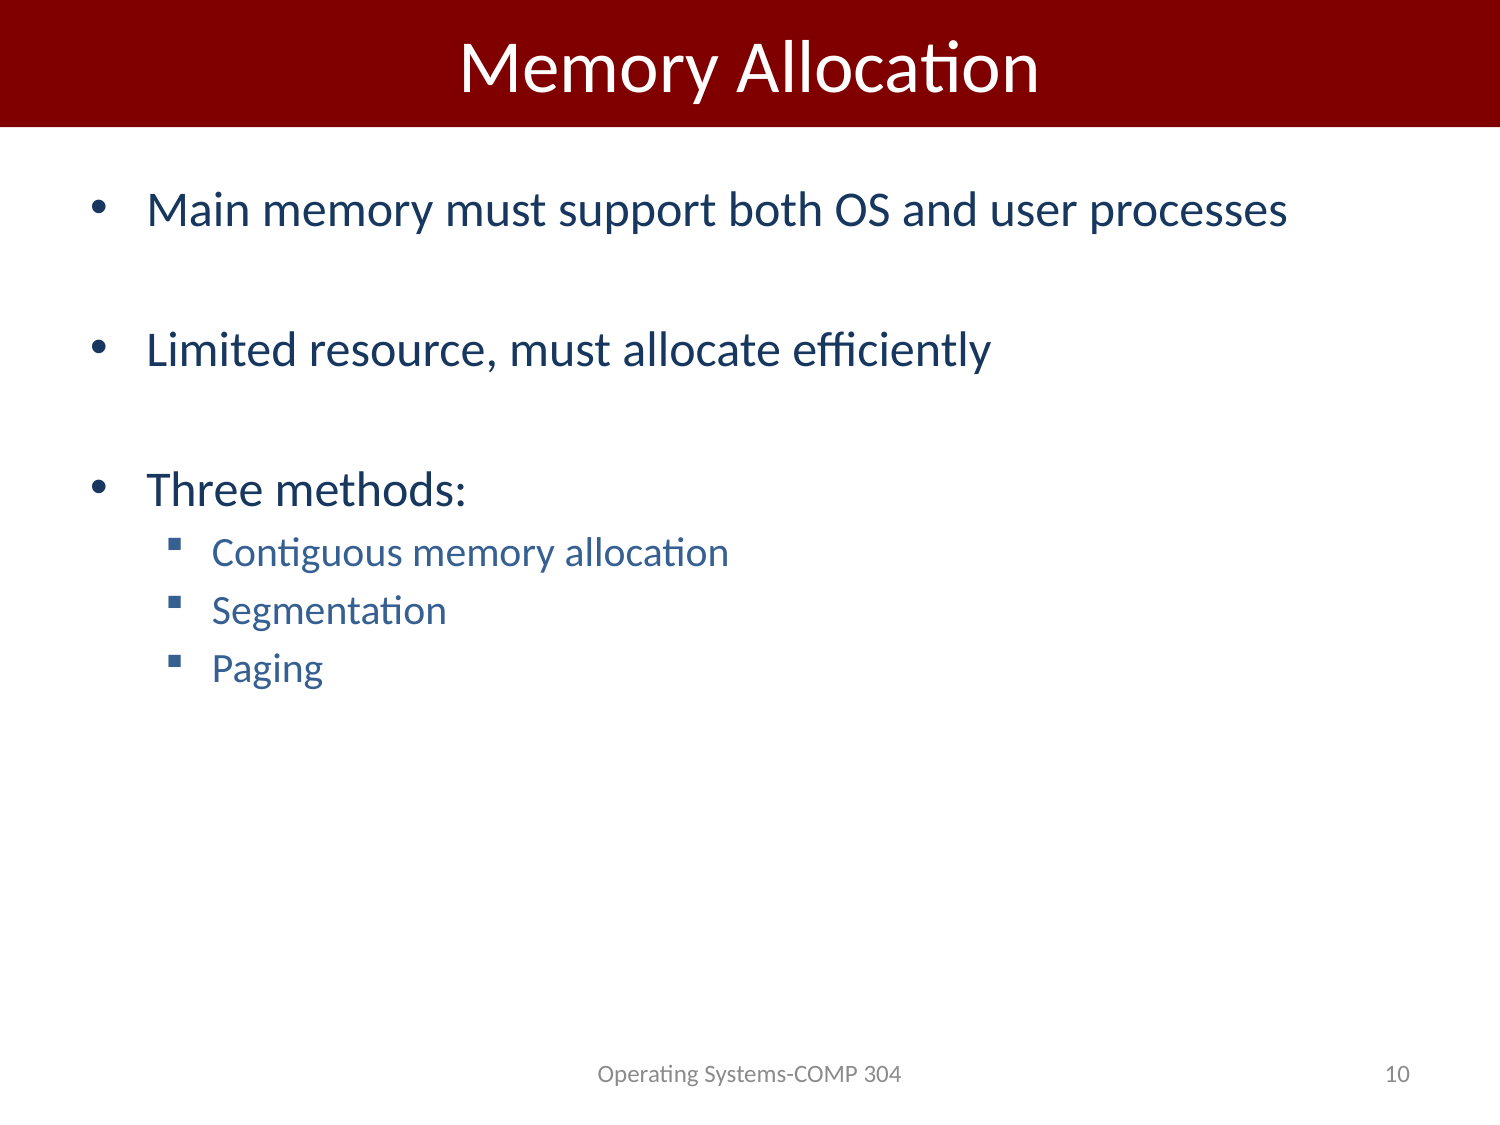

# Memory Allocation
Main memory must support both OS and user processes

Limited resource, must allocate efficiently

Three methods:
Contiguous memory allocation
Segmentation
Paging

Operating Systems-COMP 304
10